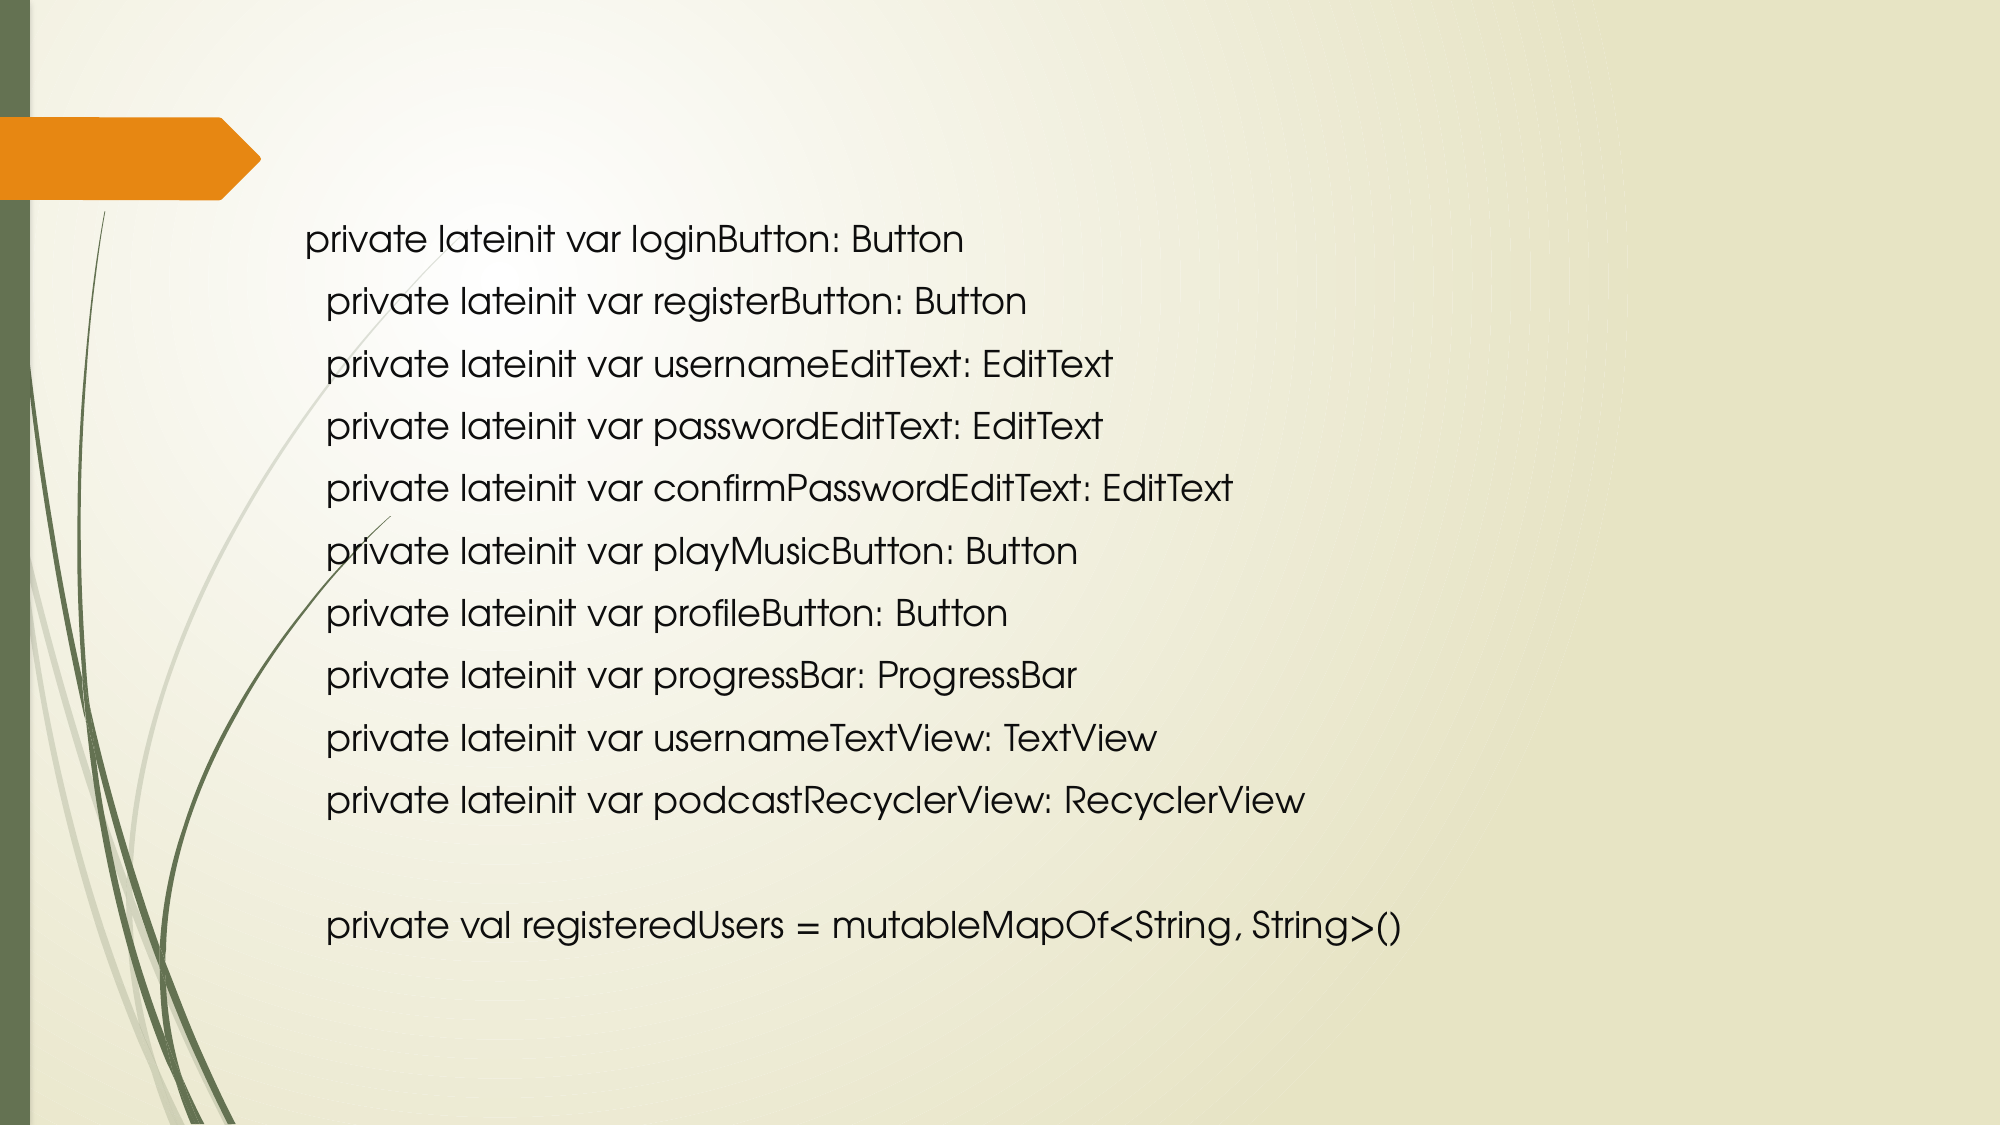

private lateinit var loginButton: Button
    private lateinit var registerButton: Button
    private lateinit var usernameEditText: EditText
    private lateinit var passwordEditText: EditText
    private lateinit var confirmPasswordEditText: EditText
    private lateinit var playMusicButton: Button
    private lateinit var profileButton: Button
    private lateinit var progressBar: ProgressBar
    private lateinit var usernameTextView: TextView
    private lateinit var podcastRecyclerView: RecyclerView

    private val registeredUsers = mutableMapOf<String, String>()